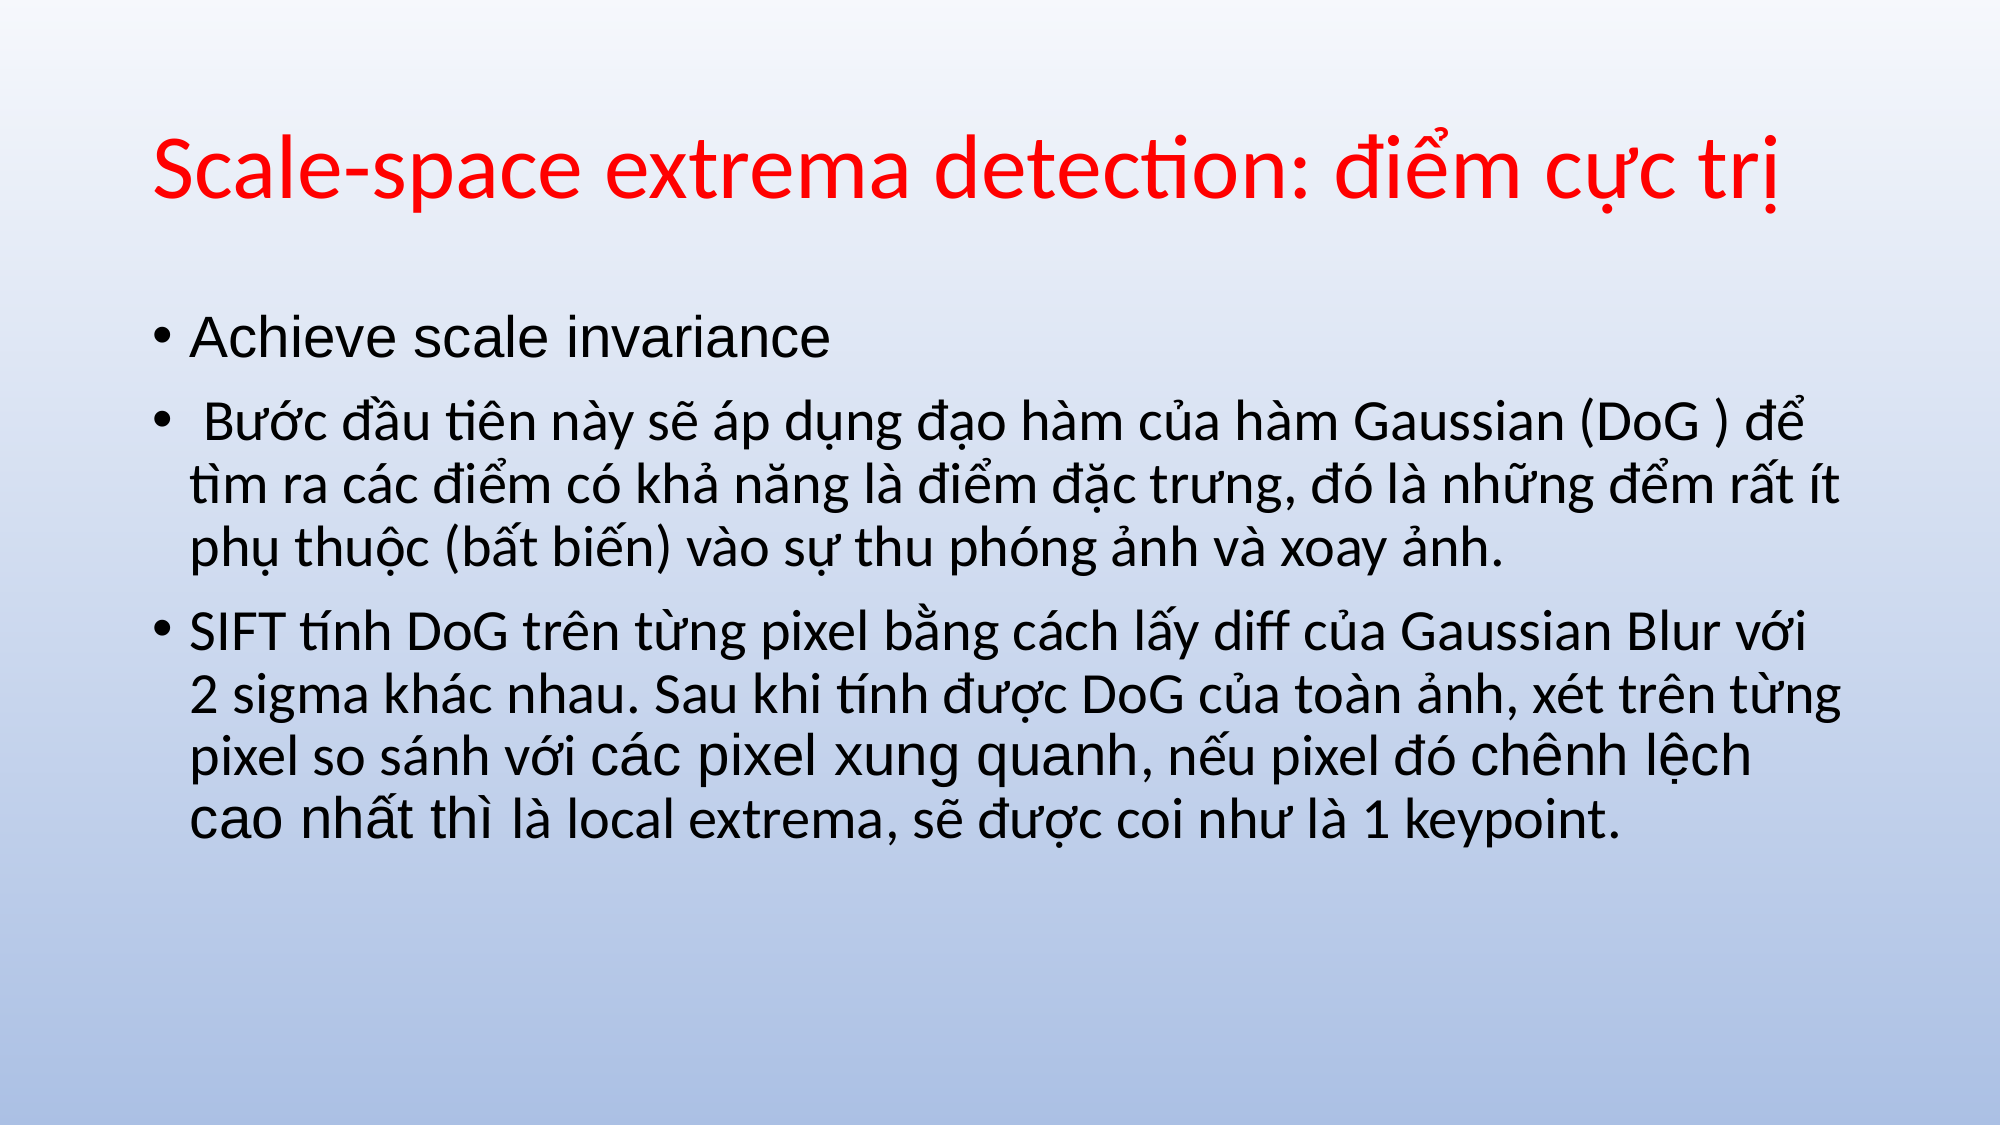

# Scale-space extrema detection: điểm cực trị
Achieve scale invariance
 Bước đầu tiên này sẽ áp dụng đạo hàm của hàm Gaussian (DoG ) để tìm ra các điểm có khả năng là điểm đặc trưng, đó là những đểm rất ít phụ thuộc (bất biến) vào sự thu phóng ảnh và xoay ảnh.
SIFT tính DoG trên từng pixel bằng cách lấy diff của Gaussian Blur với 2 sigma khác nhau. Sau khi tính được DoG của toàn ảnh, xét trên từng pixel so sánh với các pixel xung quanh, nếu pixel đó chênh lệch cao nhất thì là local extrema, sẽ được coi như là 1 keypoint.